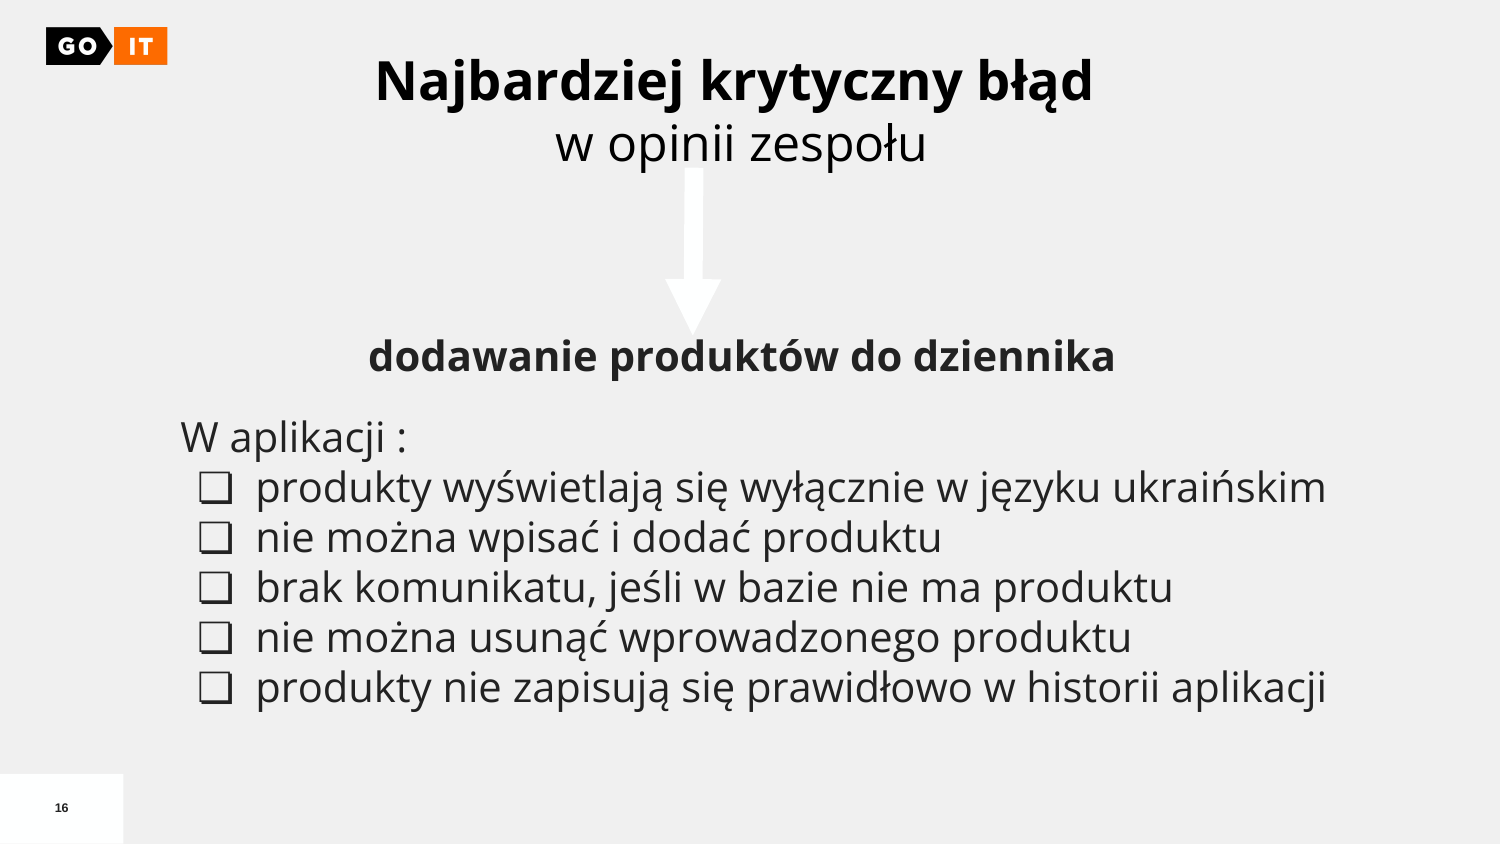

Najbardziej krytyczny błąd
w opinii zespołu
dodawanie produktów do dziennika
W aplikacji :
produkty wyświetlają się wyłącznie w języku ukraińskim
nie można wpisać i dodać produktu
brak komunikatu, jeśli w bazie nie ma produktu
nie można usunąć wprowadzonego produktu
produkty nie zapisują się prawidłowo w historii aplikacji